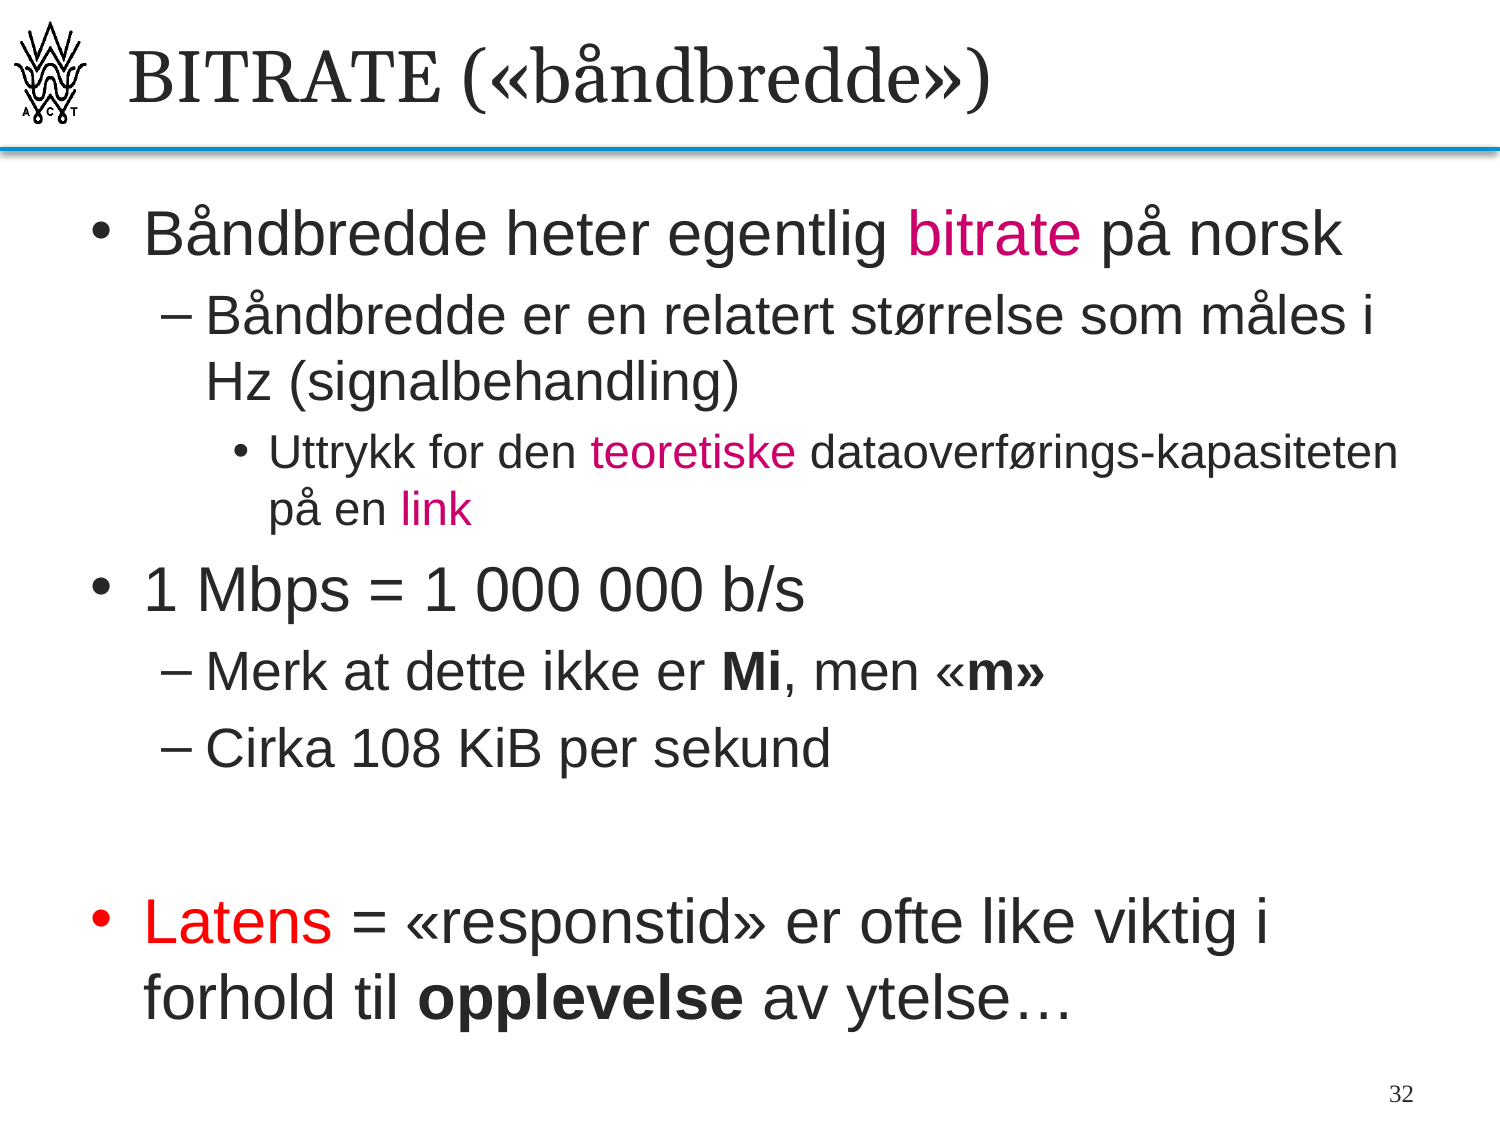

# BITRATE («båndbredde»)
Båndbredde heter egentlig bitrate på norsk
Båndbredde er en relatert størrelse som måles i Hz (signalbehandling)
Uttrykk for den teoretiske dataoverførings-kapasiteten på en link
1 Mbps = 1 000 000 b/s
Merk at dette ikke er Mi, men «m»
Cirka 108 KiB per sekund

Latens = «responstid» er ofte like viktig i forhold til opplevelse av ytelse…
32